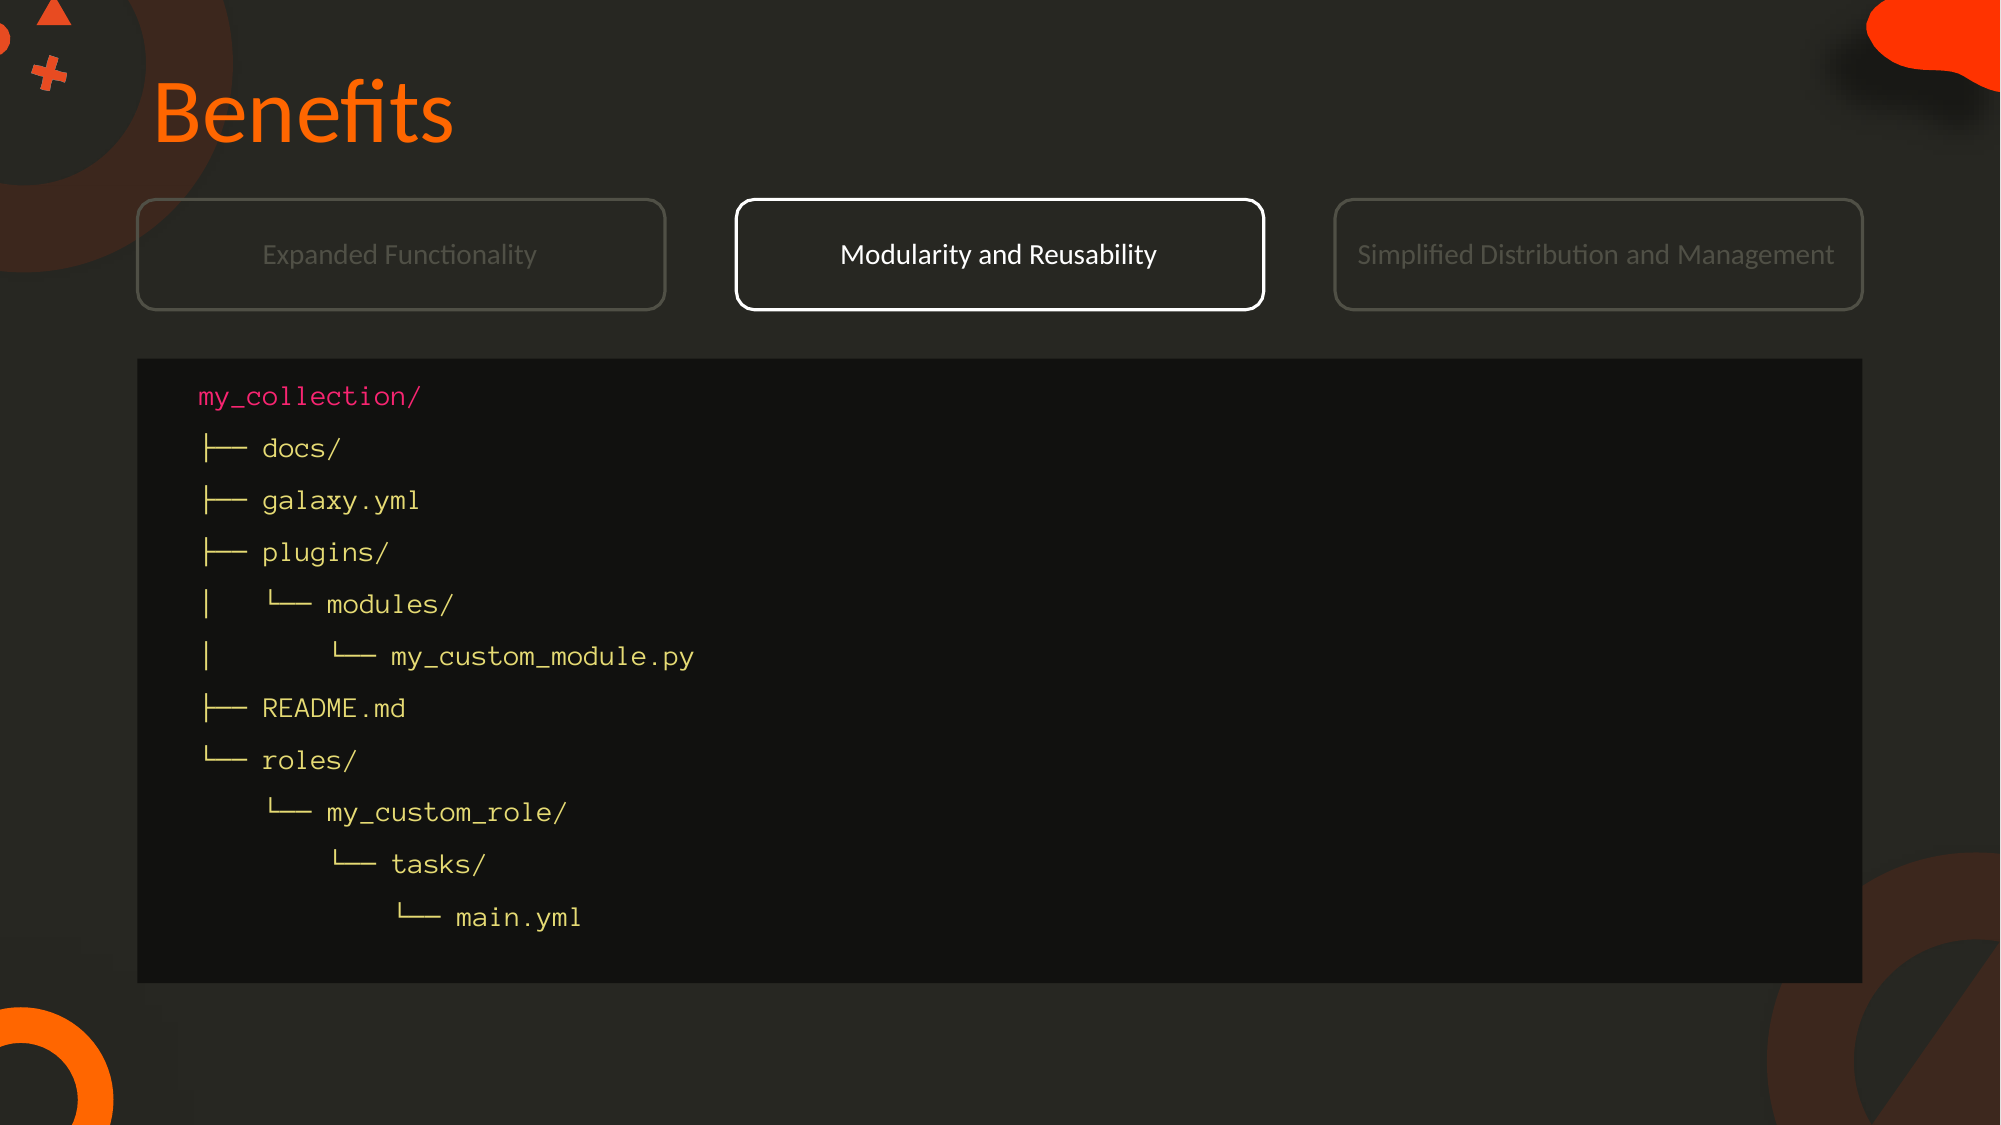

# Benefits

Expanded Functionality
Modularity and Reusability
Simplified Distribution and Management
my_collection/
├── docs/
├── galaxy.yml
├── plugins/
│	└── modules/
│	└── my_custom_module.py
├── README.md
└── roles/
└── my_custom_role/
└── tasks/
└── main.yml